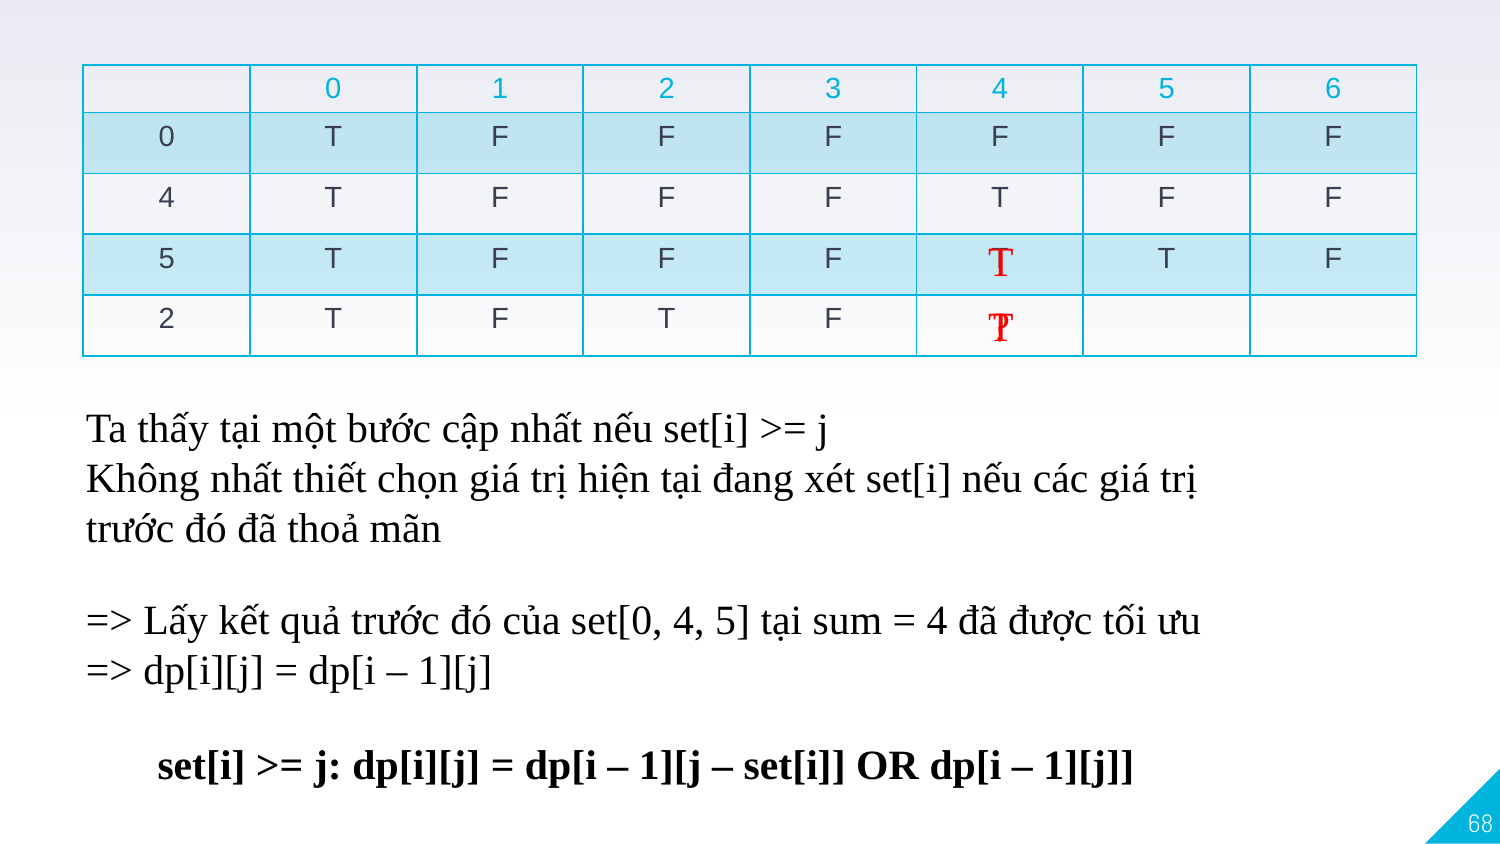

|  | 0 | 1 | 2 | 3 | 4 | 5 | 6 |
| --- | --- | --- | --- | --- | --- | --- | --- |
| 0 | T | F | F | F | F | F | F |
| 4 | T | F | F | F | T | F | F |
| 5 | T | F | F | F | T | T | F |
| 2 | T | F | T | F |  |  |  |
T
T
?
Ta thấy tại một bước cập nhất nếu set[i] >= j
Không nhất thiết chọn giá trị hiện tại đang xét set[i] nếu các giá trị trước đó đã thoả mãn
=> Lấy kết quả trước đó của set[0, 4, 5] tại sum = 4 đã được tối ưu
=> dp[i][j] = dp[i – 1][j]
set[i] >= j: dp[i][j] = dp[i – 1][j – set[i]] OR dp[i – 1][j]]
68